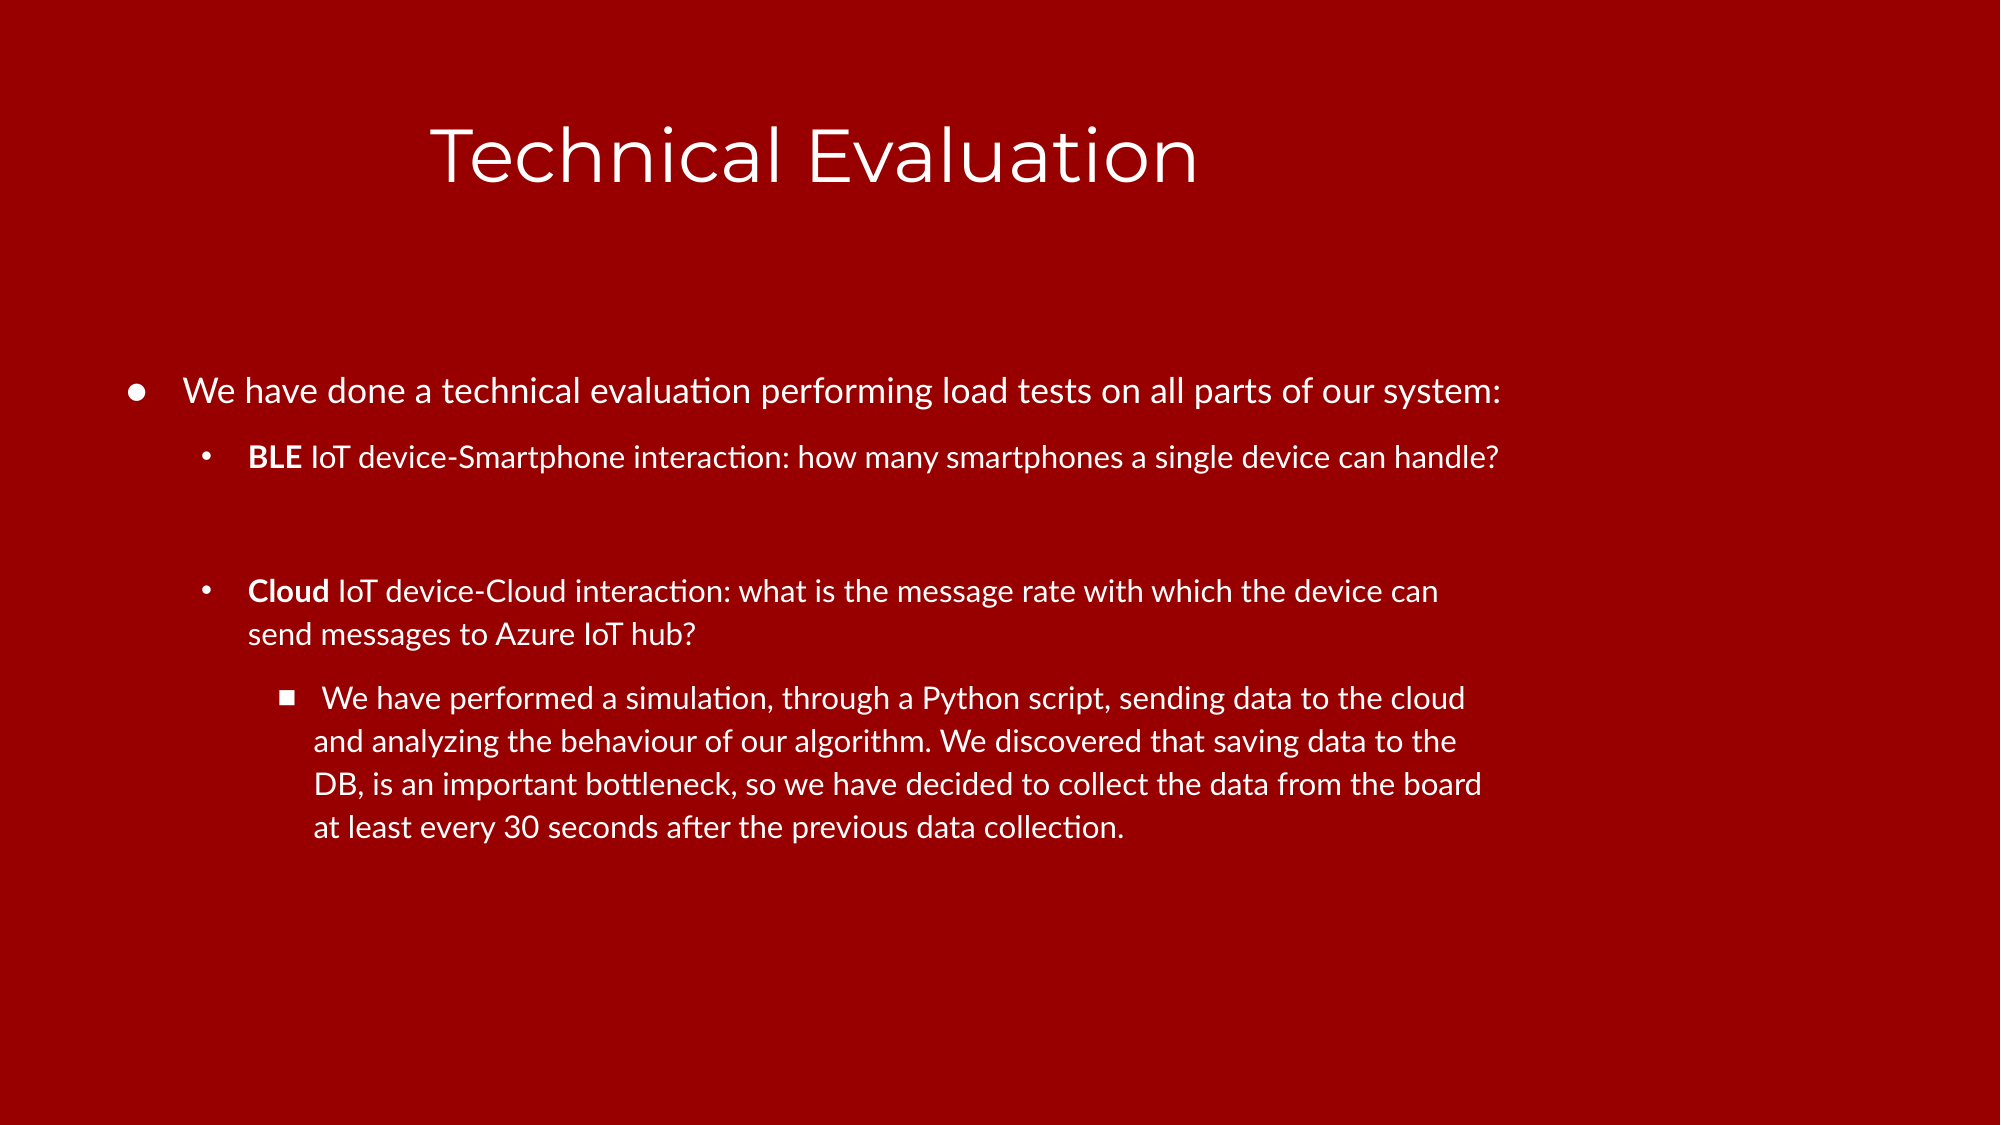

# Technical Evaluation
We have done a technical evaluation performing load tests on all parts of our system:
BLE IoT device-Smartphone interaction: how many smartphones a single device can handle?

Cloud IoT device-Cloud interaction: what is the message rate with which the device can send messages to Azure IoT hub?
 We have performed a simulation, through a Python script, sending data to the cloud and analyzing the behaviour of our algorithm. We discovered that saving data to the DB, is an important bottleneck, so we have decided to collect the data from the board at least every 30 seconds after the previous data collection.